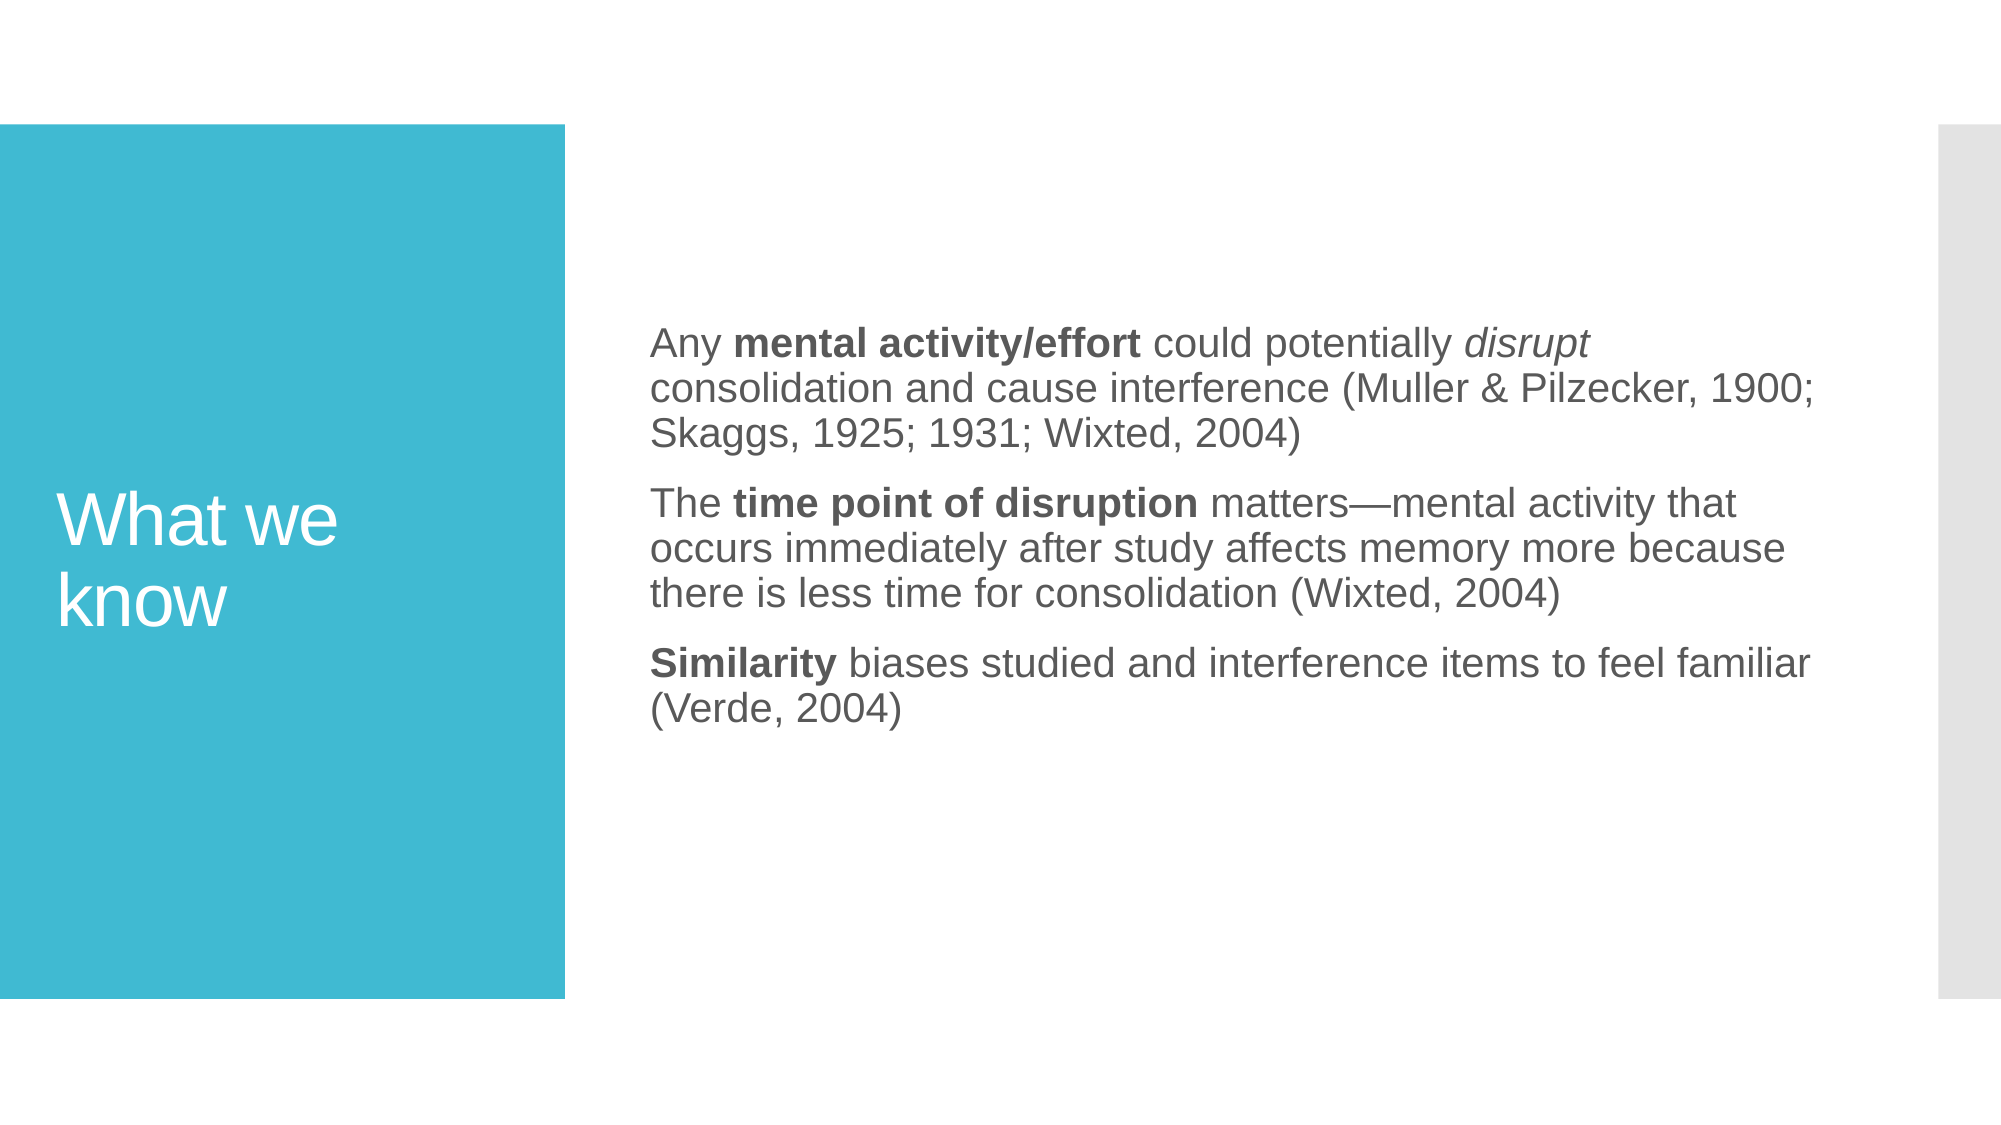

Any mental activity/effort could potentially disrupt consolidation and cause interference (Muller & Pilzecker, 1900; Skaggs, 1925; 1931; Wixted, 2004)
The time point of disruption matters—mental activity that occurs immediately after study affects memory more because there is less time for consolidation (Wixted, 2004)
Similarity biases studied and interference items to feel familiar (Verde, 2004)

# What we know